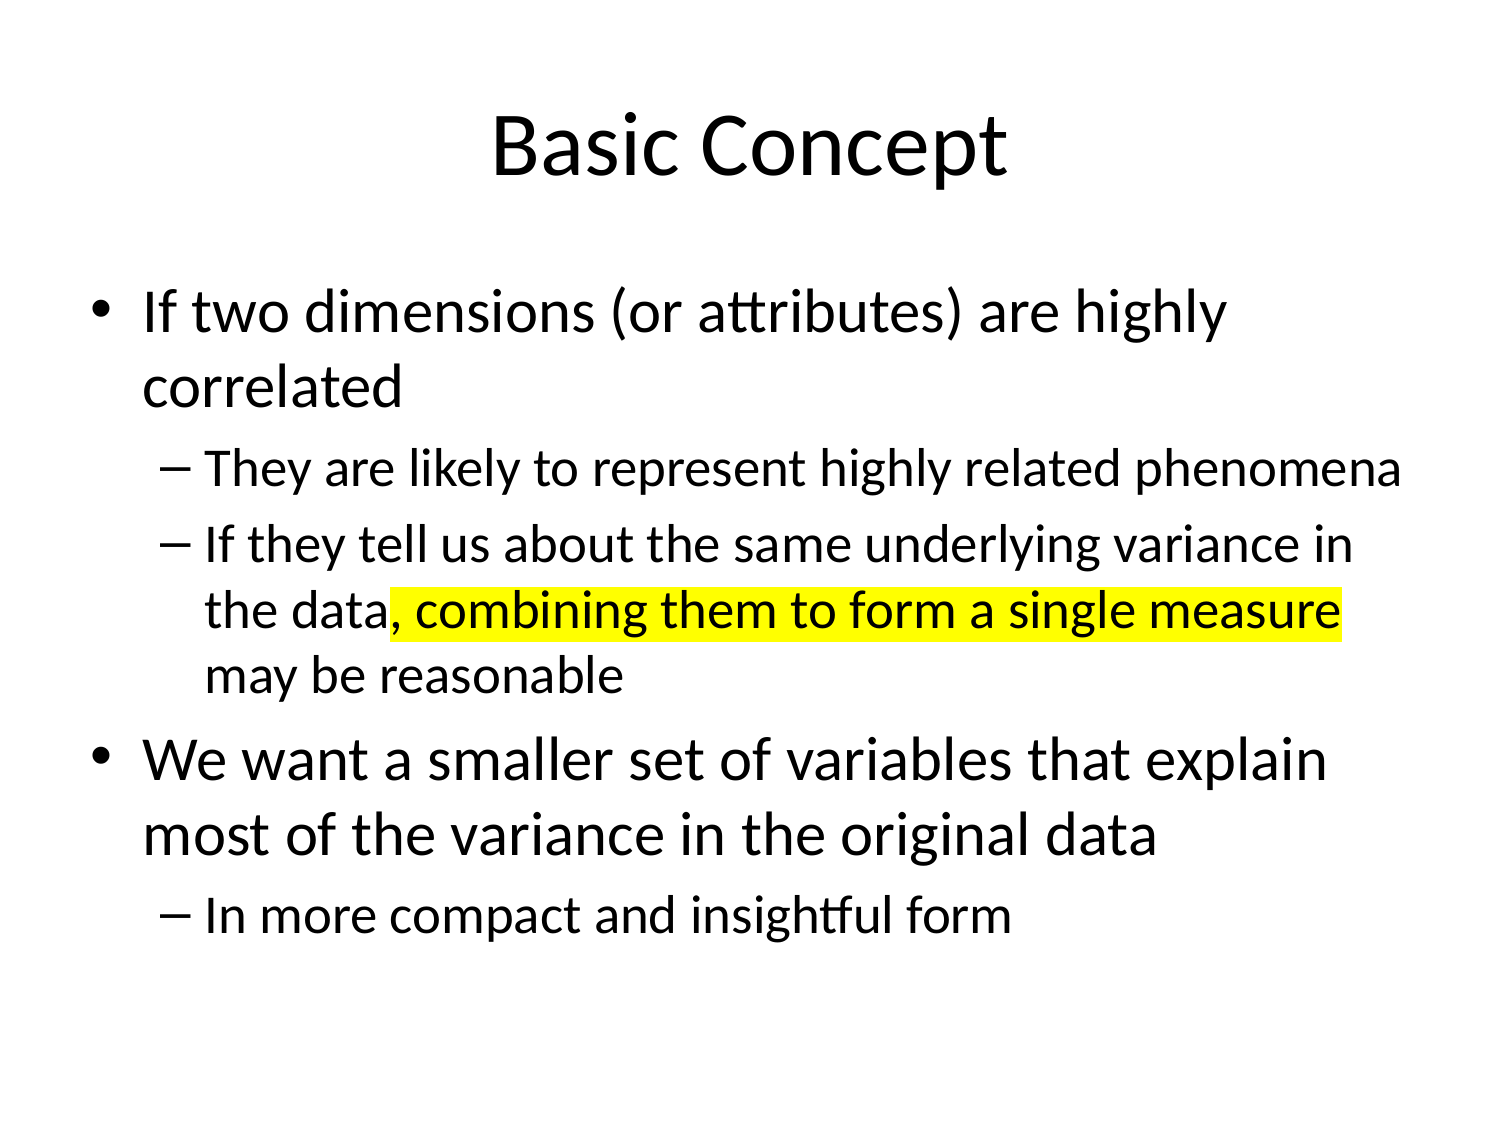

# Basic Concept
If two dimensions (or attributes) are highly correlated
They are likely to represent highly related phenomena
If they tell us about the same underlying variance in the data, combining them to form a single measure may be reasonable
We want a smaller set of variables that explain most of the variance in the original data
In more compact and insightful form